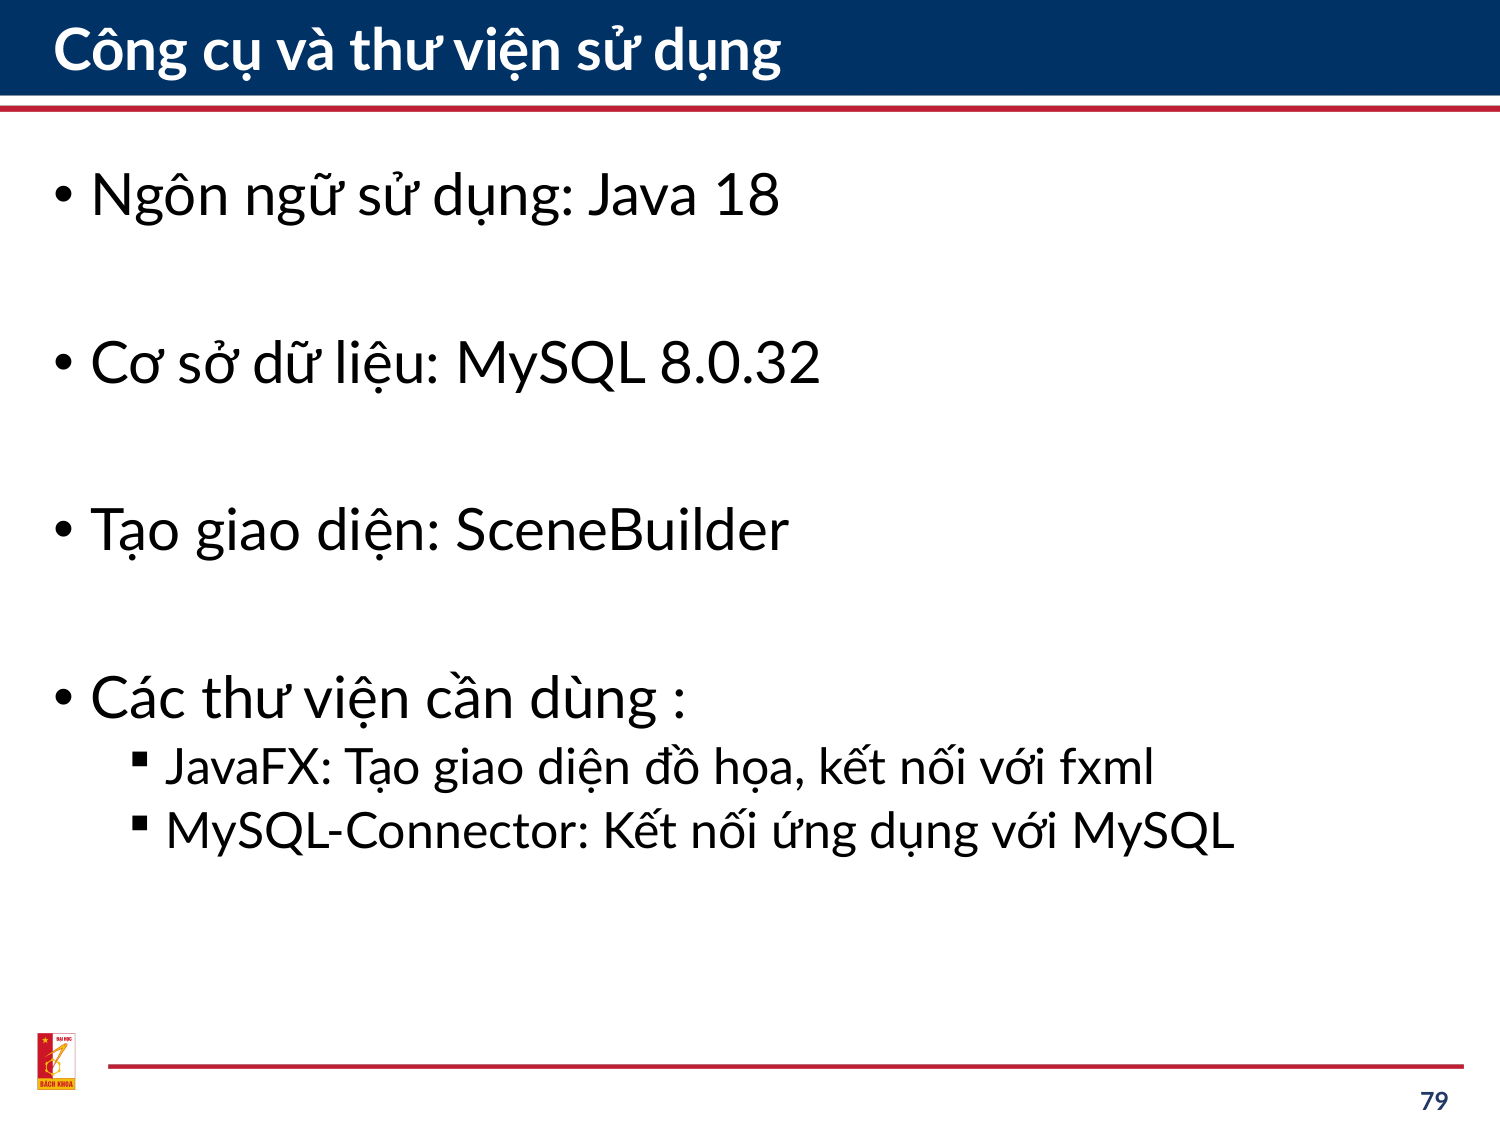

# Công cụ và thư viện sử dụng
Ngôn ngữ sử dụng: Java 18

Cơ sở dữ liệu: MySQL 8.0.32

Tạo giao diện: SceneBuilder

Các thư viện cần dùng :
JavaFX: Tạo giao diện đồ họa, kết nối với fxml
MySQL-Connector: Kết nối ứng dụng với MySQL

79